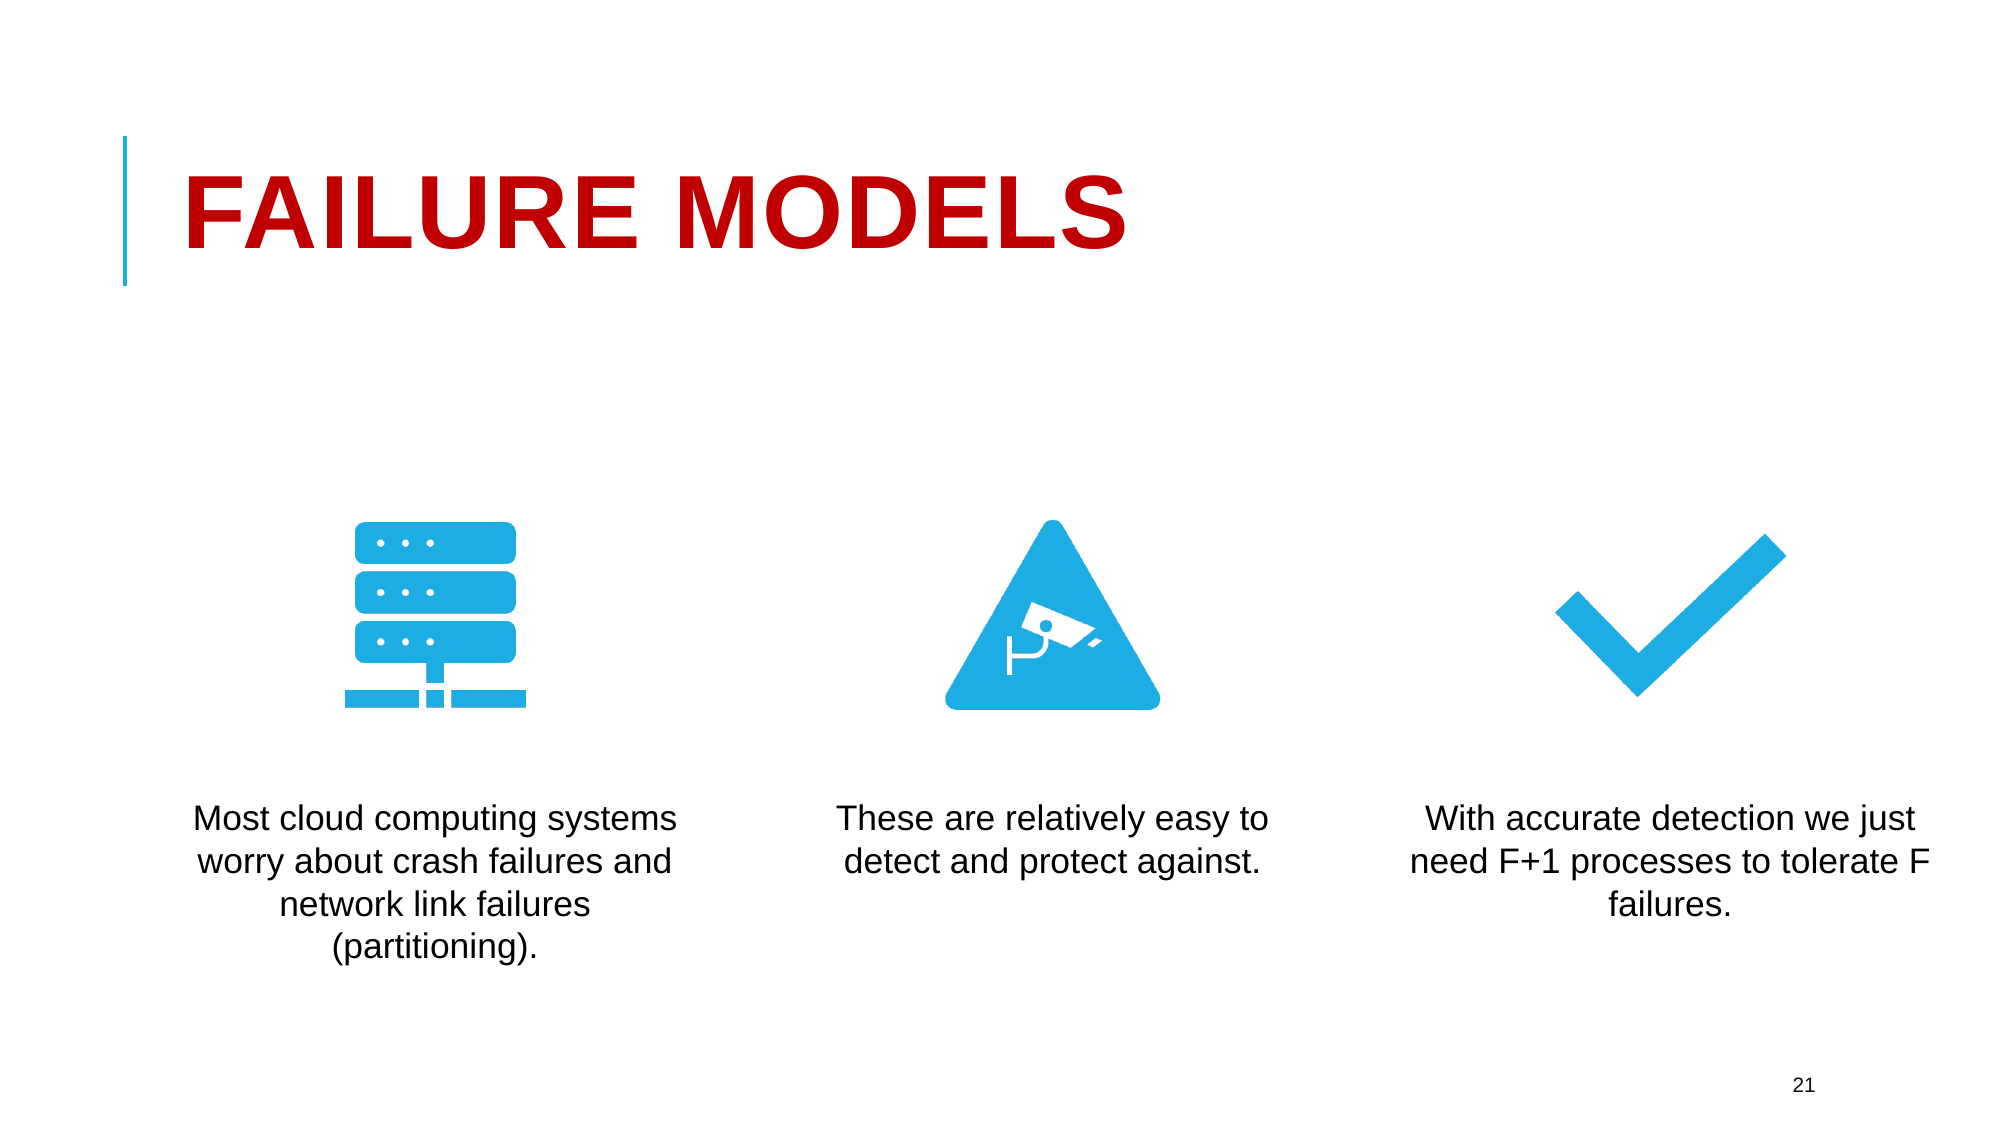

# Failure models
Most cloud computing systems worry about crash failures and network link failures (partitioning).
These are relatively easy to detect and protect against.
With accurate detection we just need F+1 processes to tolerate F failures.

21